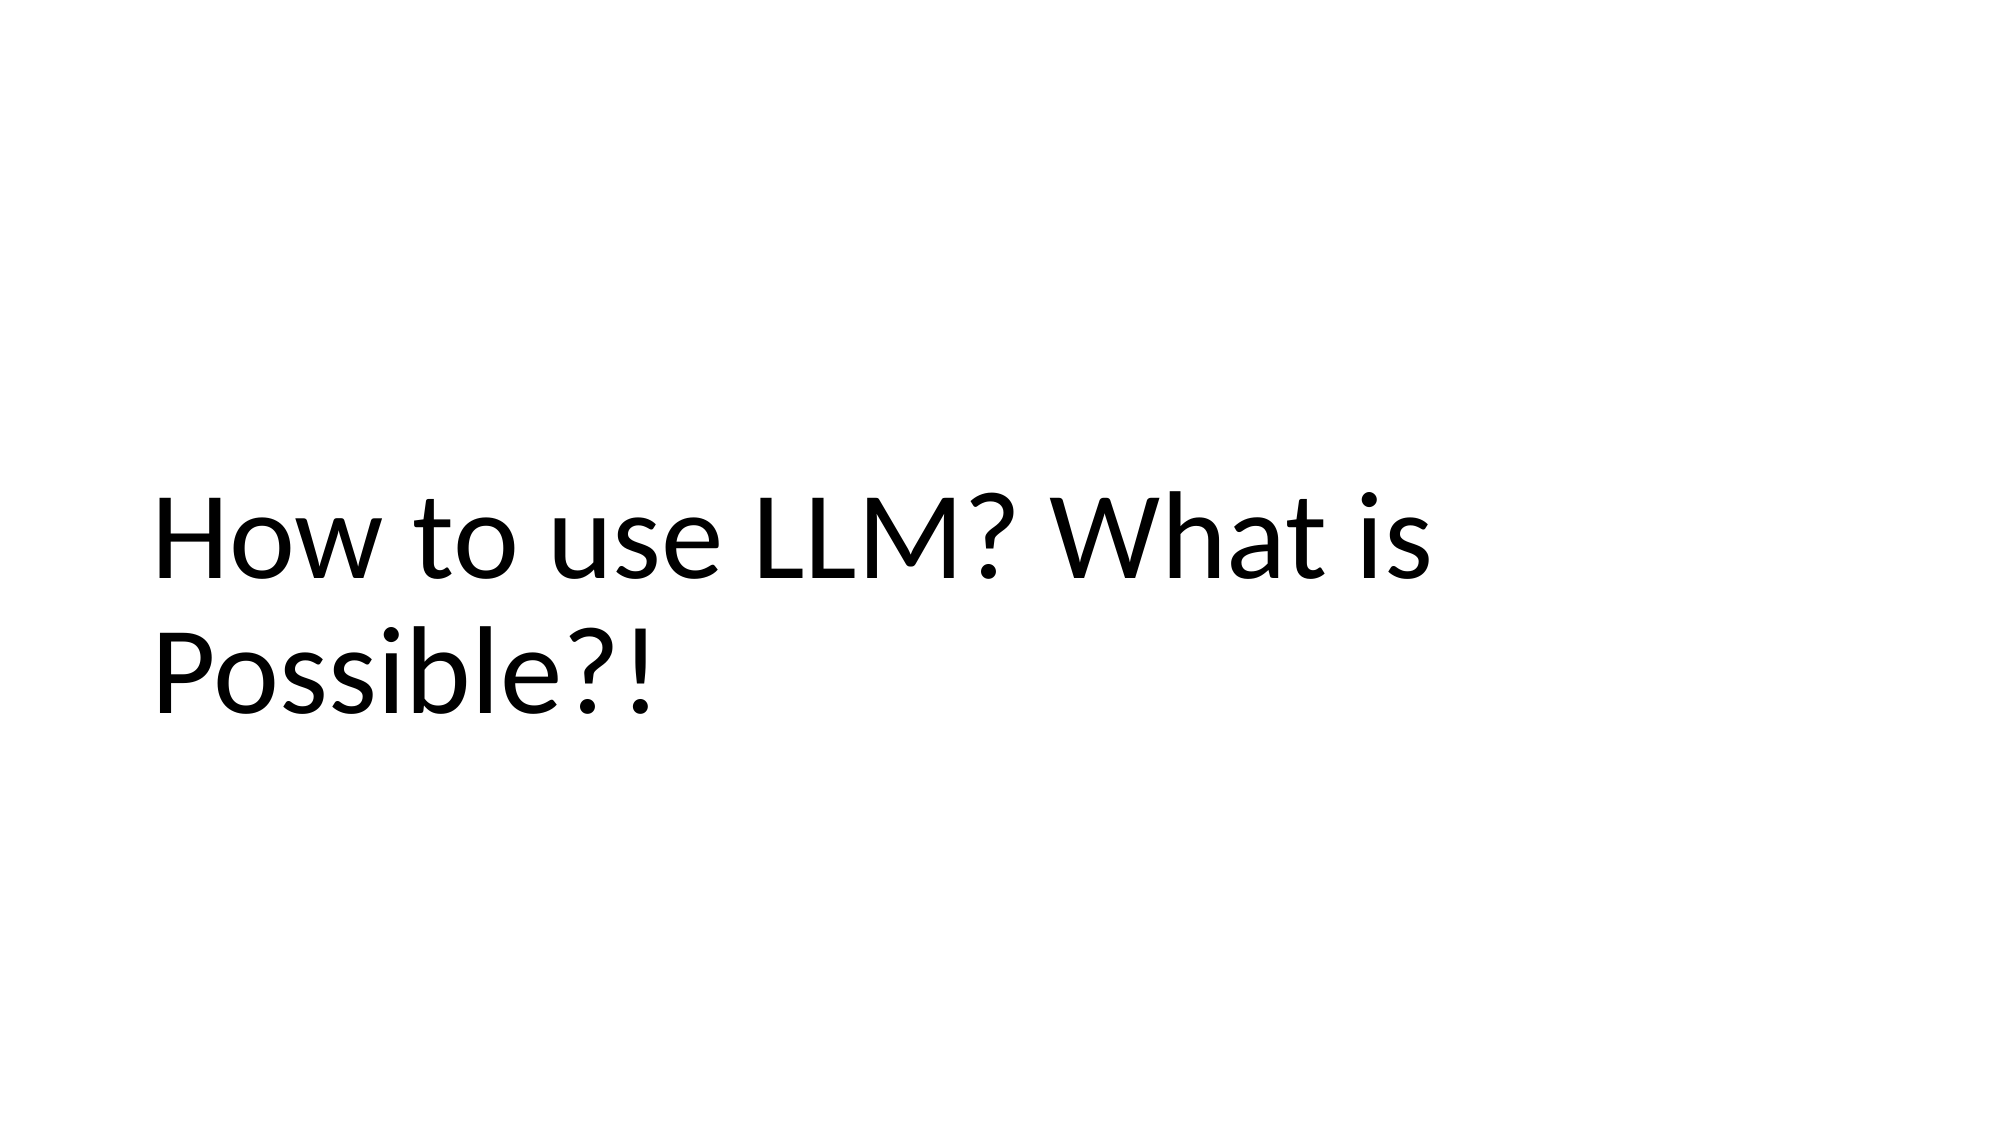

# How to use LLM? What is Possible?!